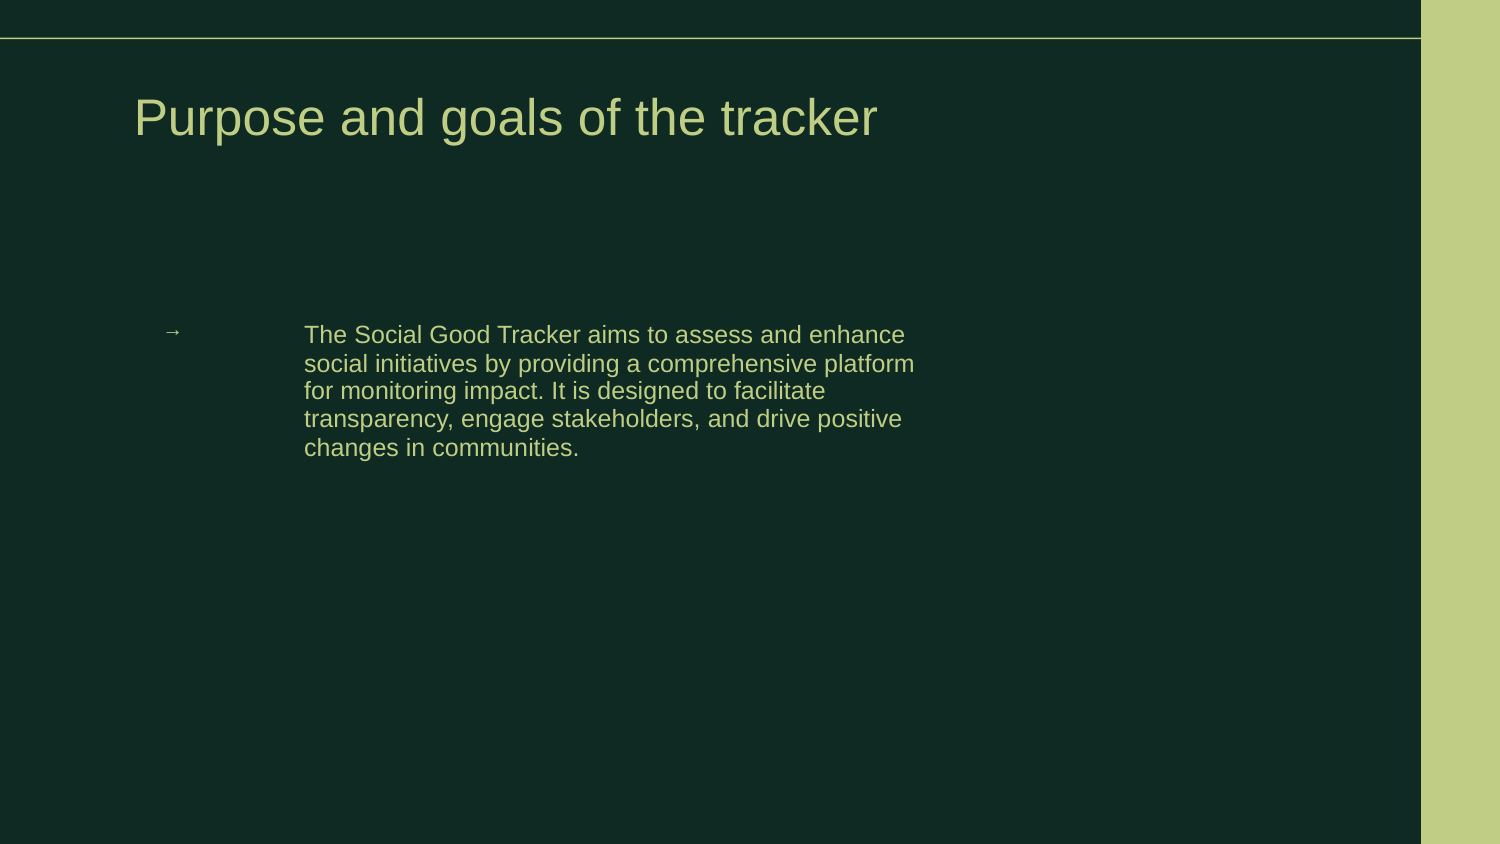

# Purpose and goals of the tracker
The Social Good Tracker aims to assess and enhance social initiatives by providing a comprehensive platform for monitoring impact. It is designed to facilitate transparency, engage stakeholders, and drive positive changes in communities.
→